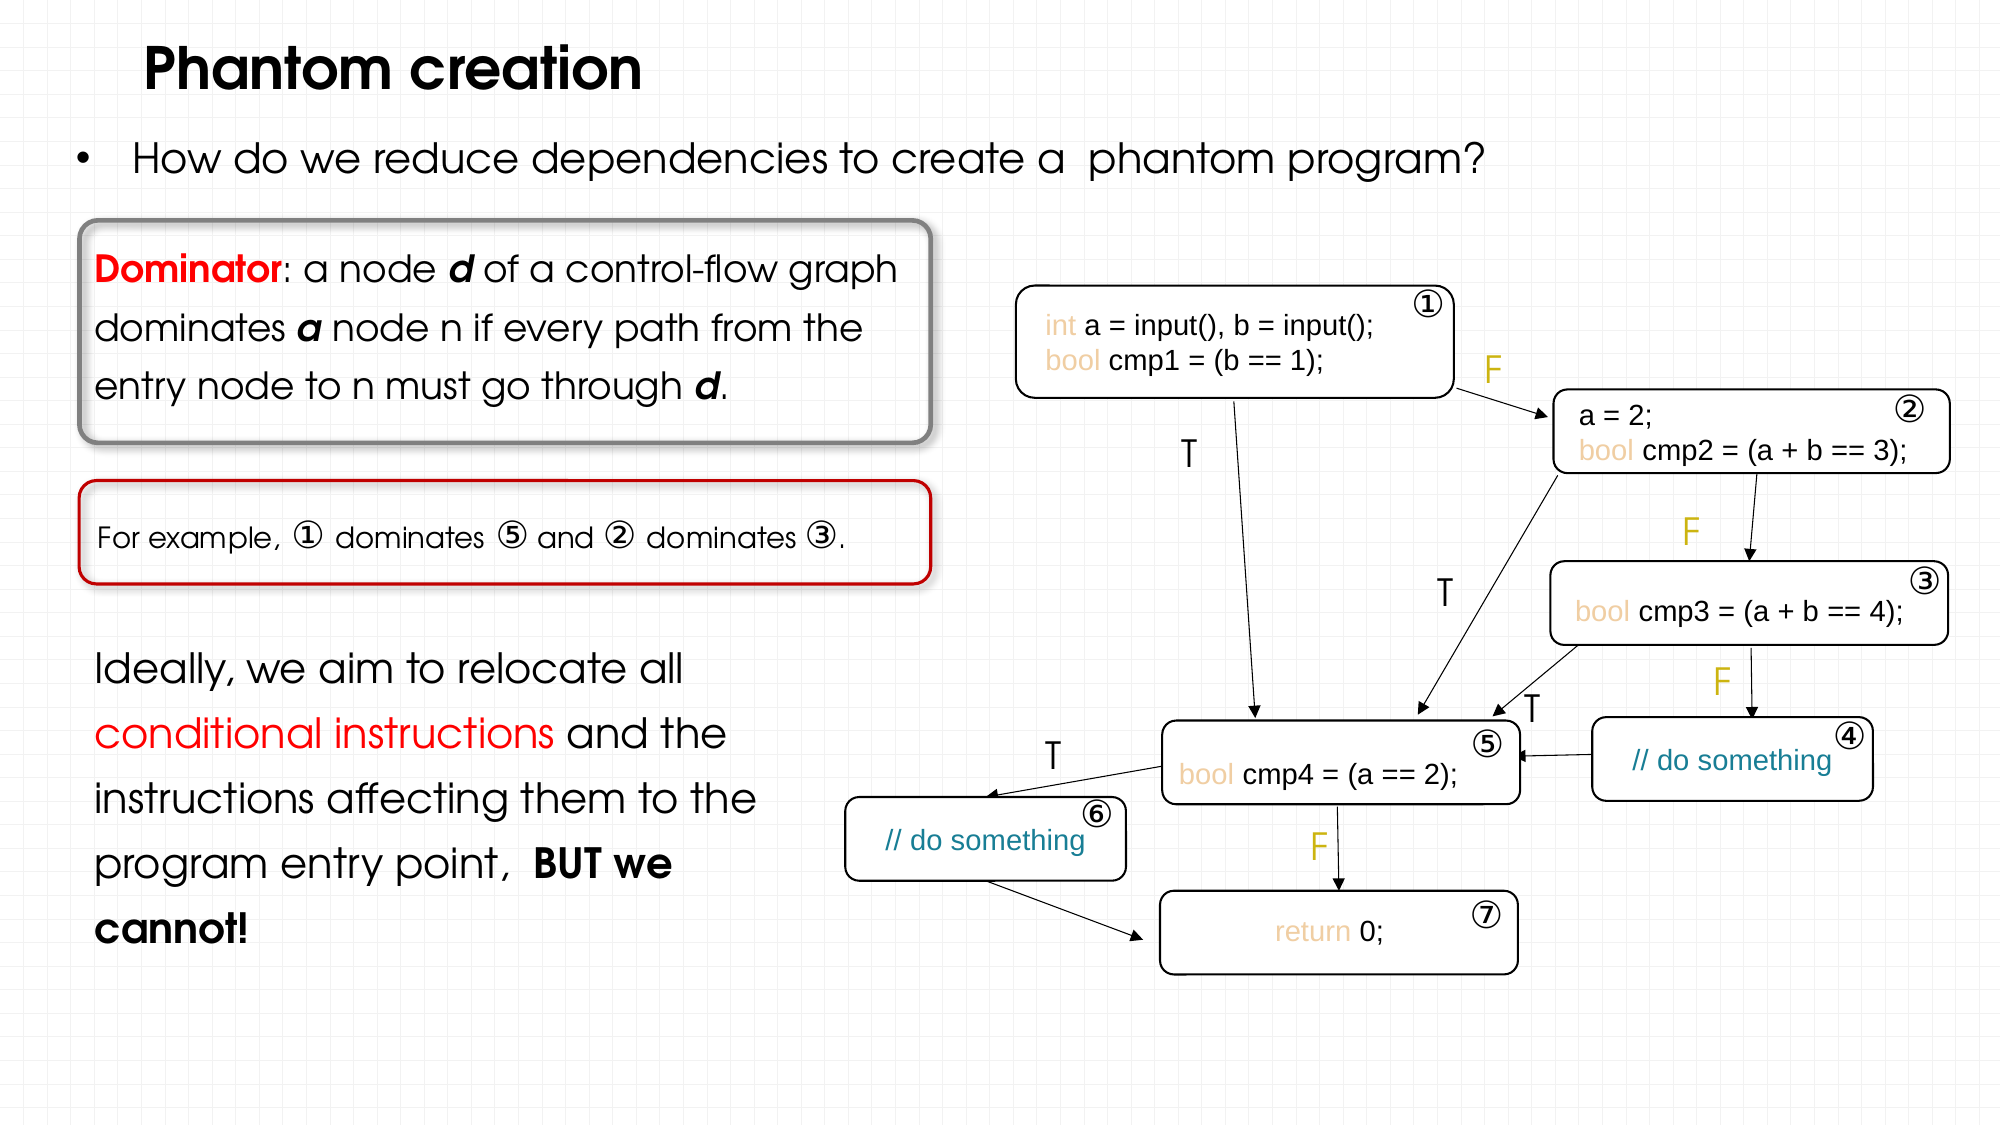

Phantom creation
How do we reduce dependencies to create a  phantom program?

Dominator: a node d of a control-flow graph dominates a node n if every path from the entry node to n must go through d.
①

int a = input(), b = input();
bool cmp1 = (b == 1);
F
②
a = 2;
bool cmp2 = (a + b == 3);

T
F
③

bool cmp3 = (a + b == 4);
T
F
T
④
// do something
⑤

bool cmp4 = (a == 2);
T
⑥
// do something
F
⑦

return 0;

For example, ① dominates ⑤ and ② dominates ③.
Ideally, we aim to relocate all conditional instructions and the instructions affecting them to the program entry point,  BUT we cannot!
40